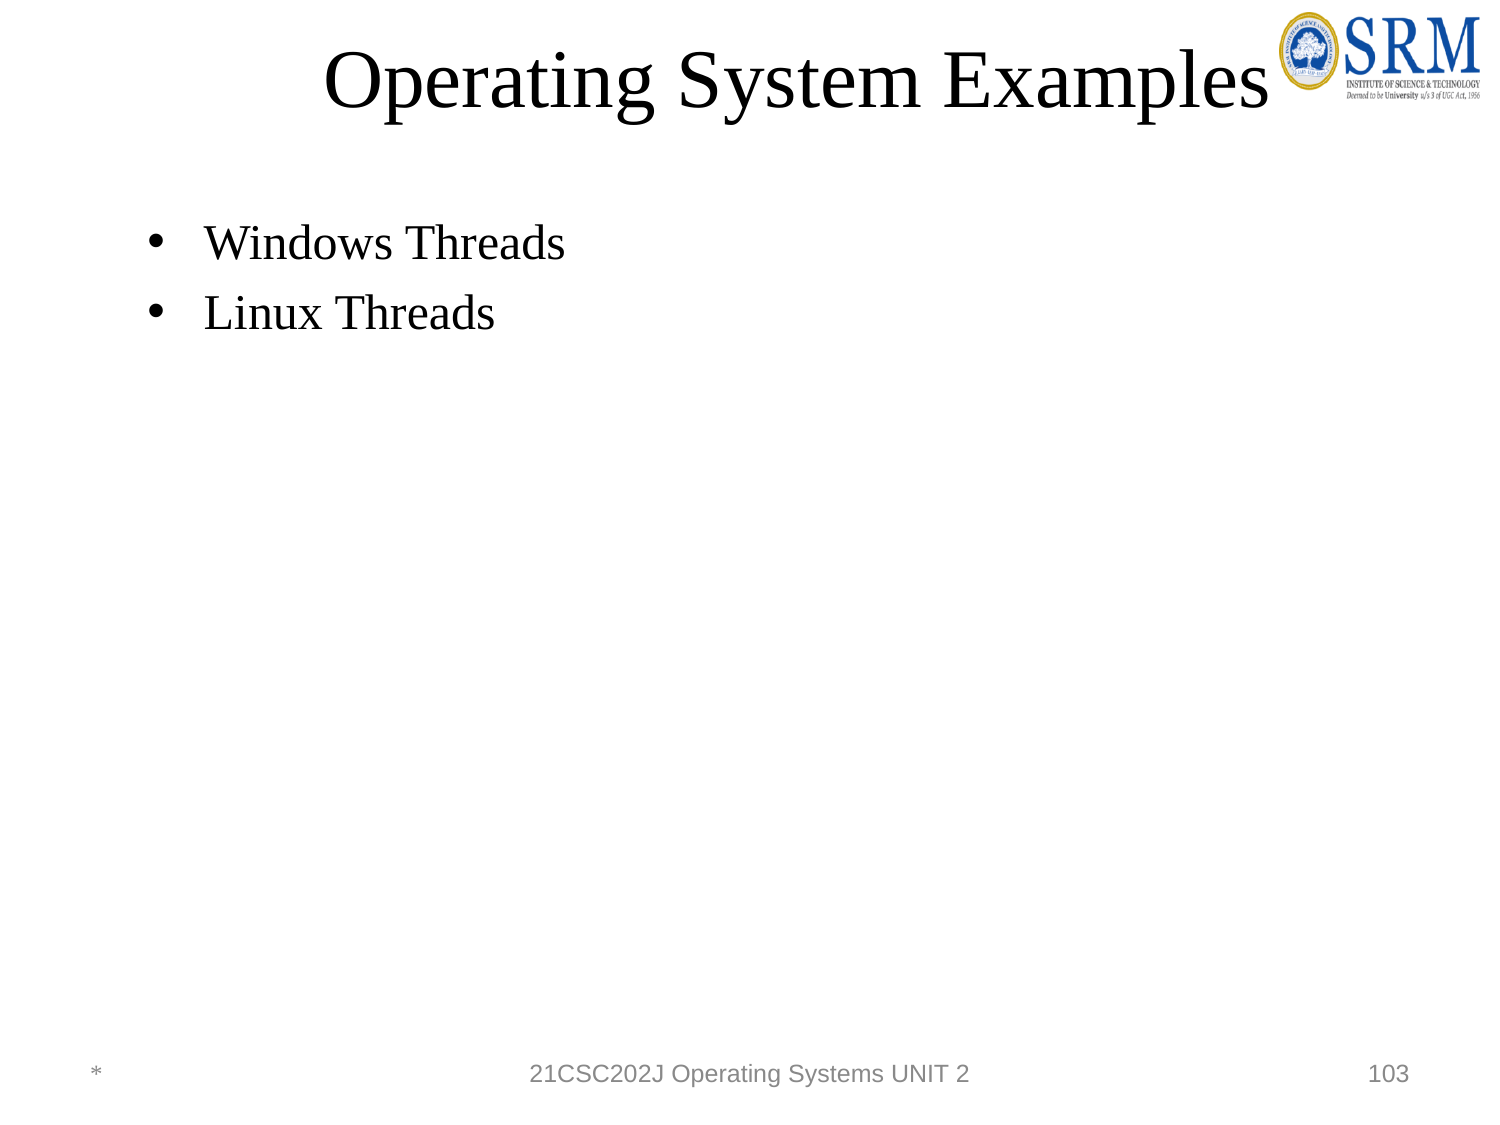

Operating System Examples
Windows Threads
Linux Threads
*
21CSC202J Operating Systems UNIT 2
103